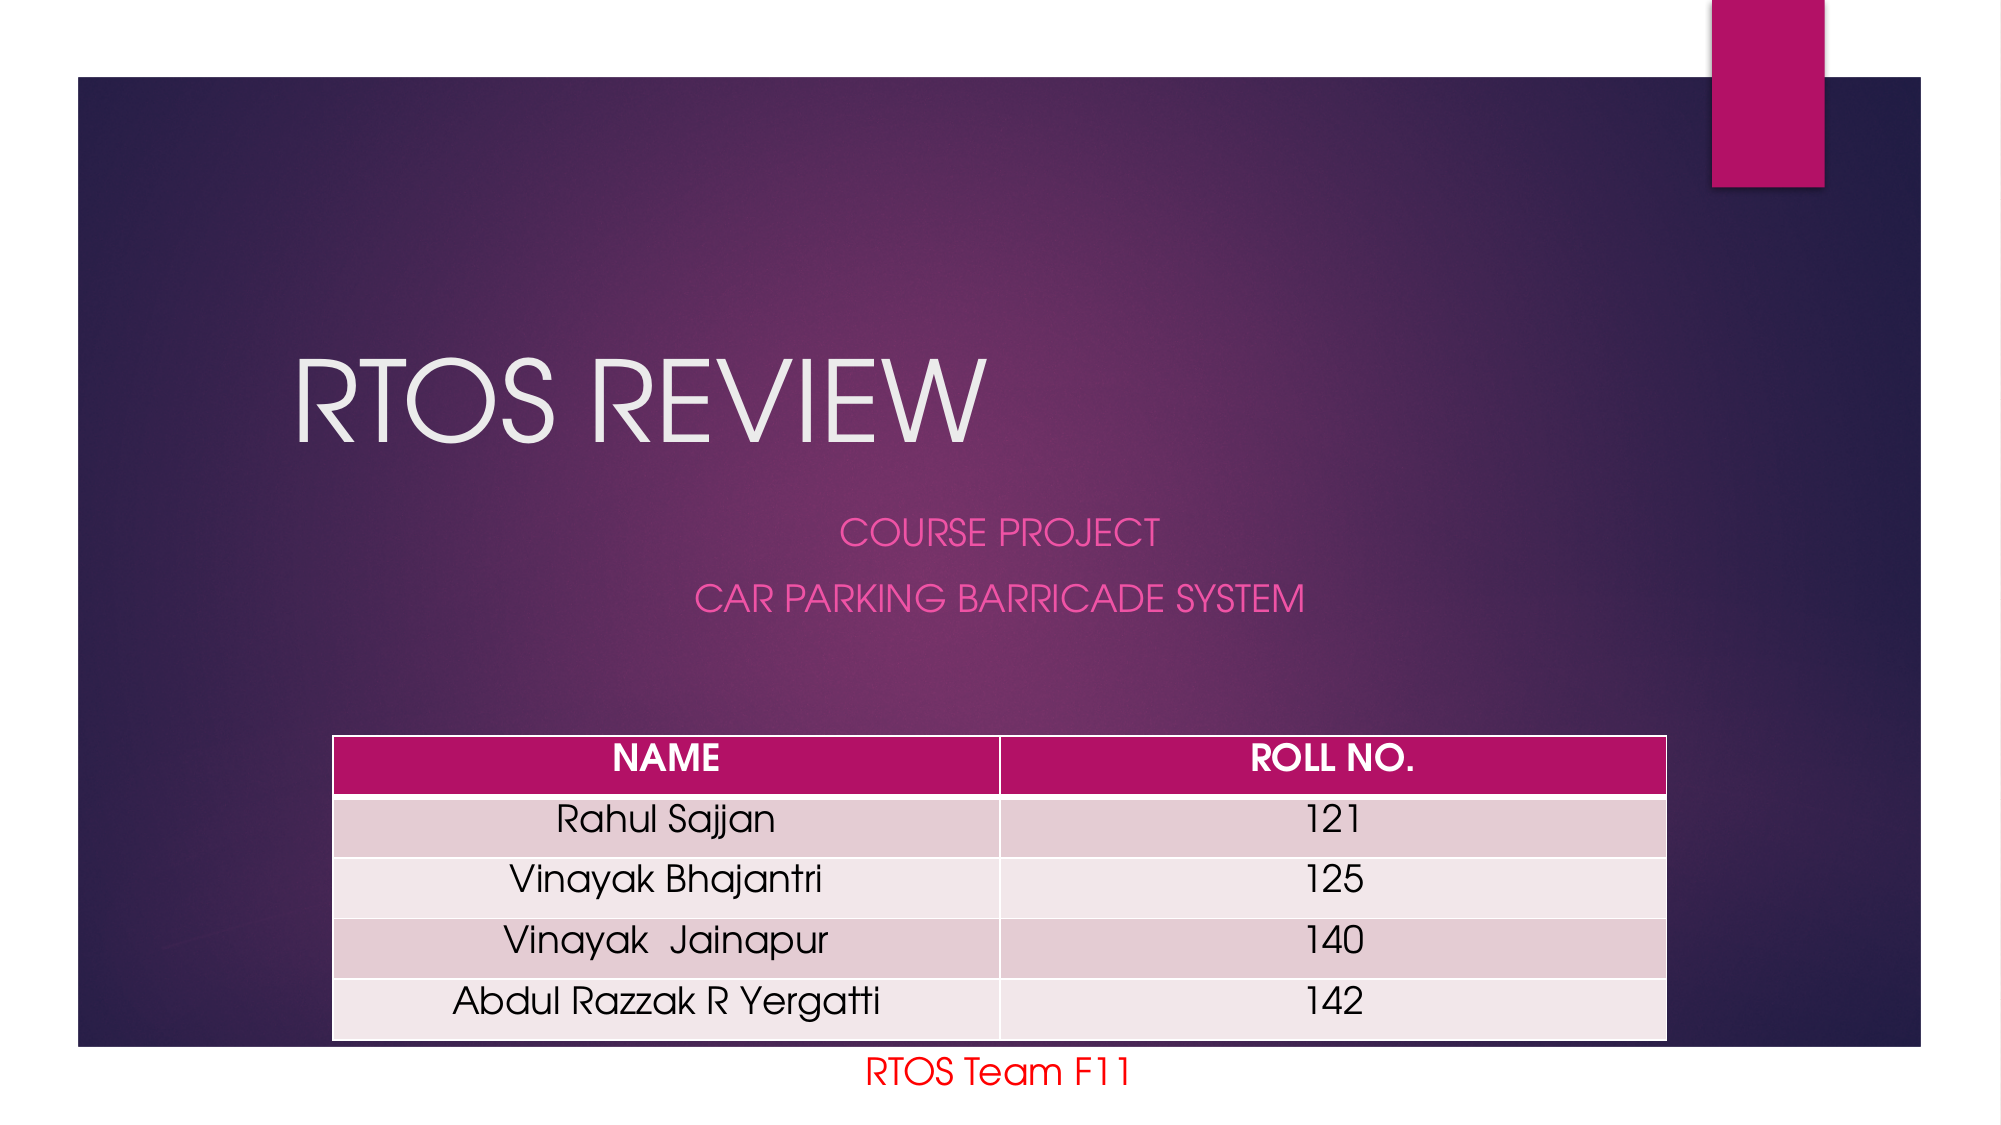

# RTOS REVIEW
COURSE PROJECT
CAR PARKING BARRICADE SYSTEM
| NAME | ROLL NO. |
| --- | --- |
| Rahul Sajjan | 121 |
| Vinayak Bhajantri | 125 |
| Vinayak Jainapur | 140 |
| Abdul Razzak R Yergatti | 142 |
RTOS Team F11